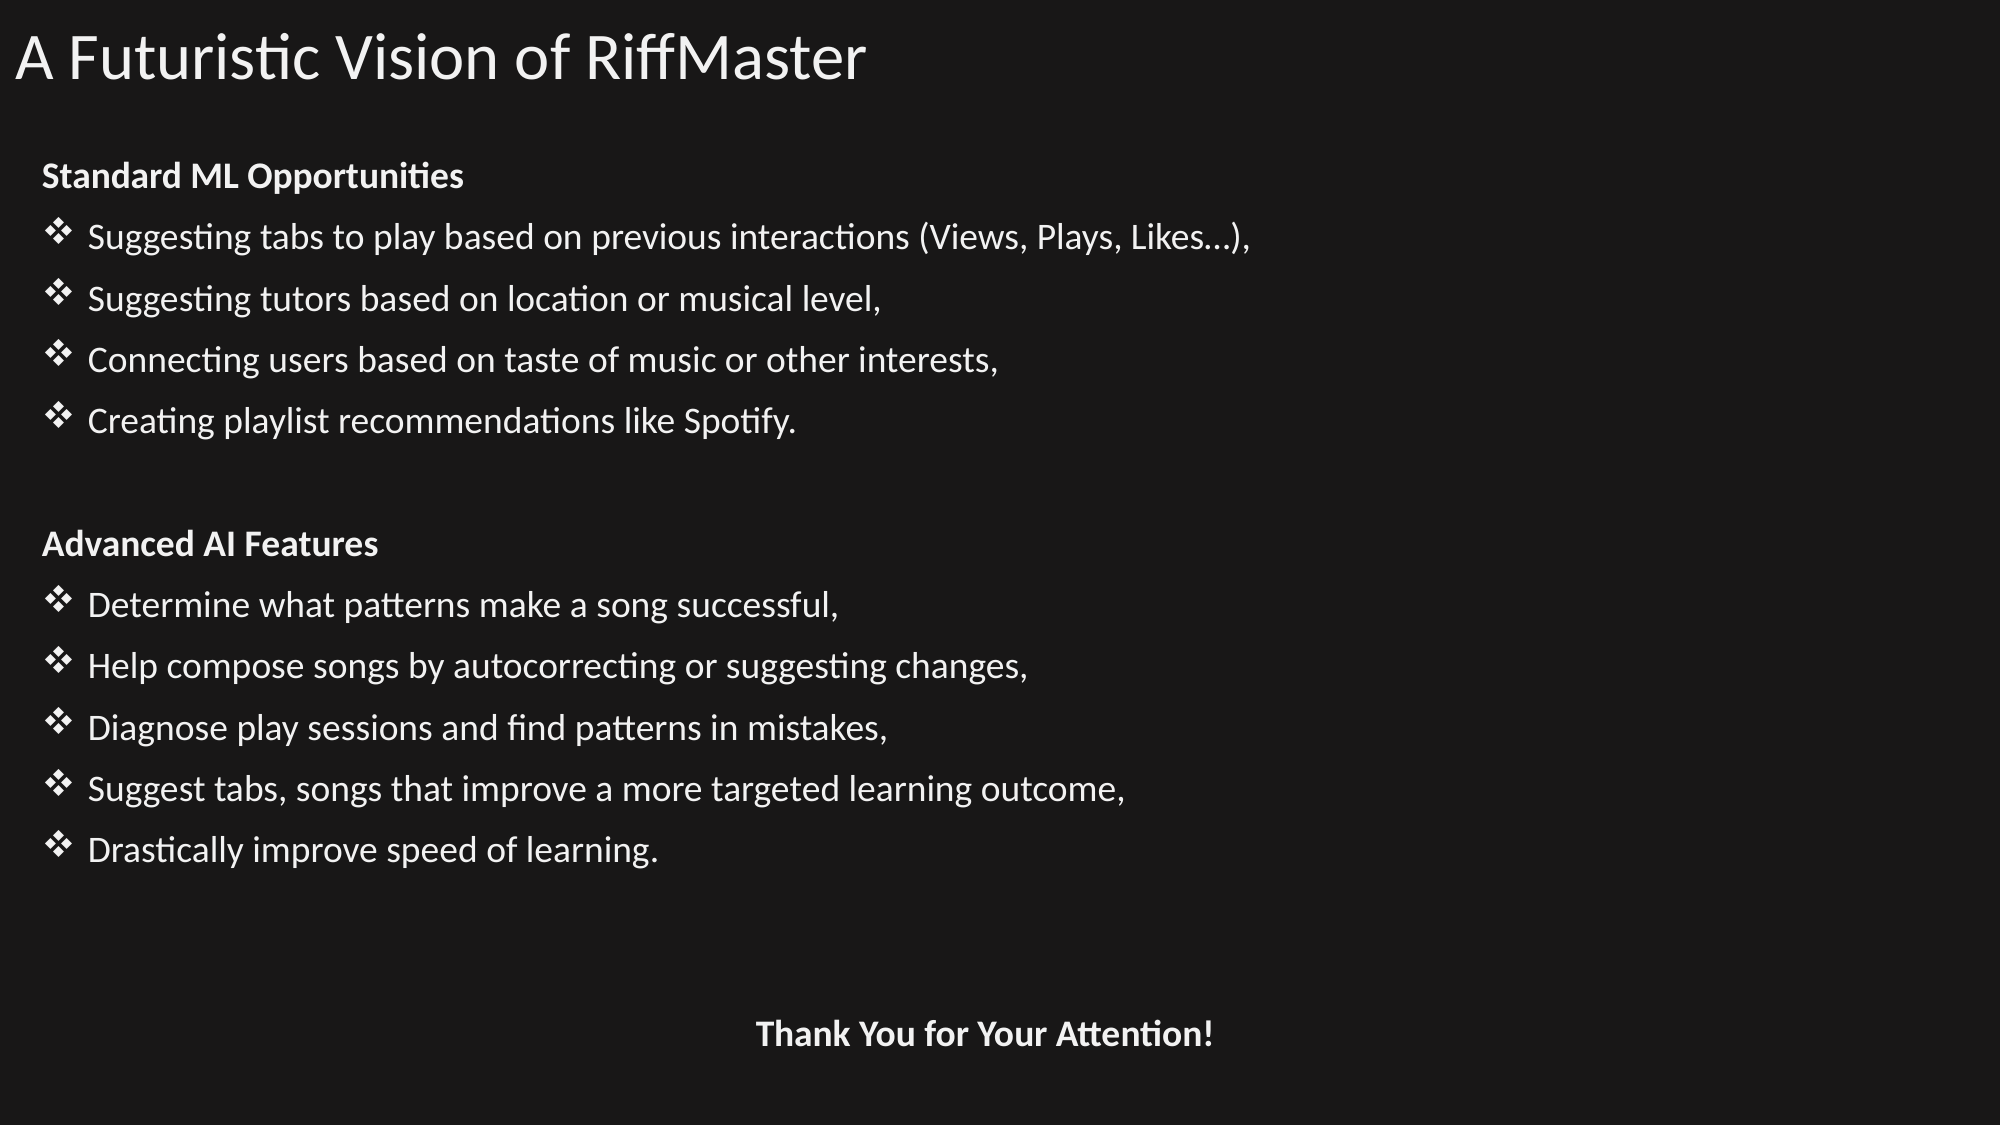

# A Futuristic Vision of RiffMaster
Standard ML Opportunities
 Suggesting tabs to play based on previous interactions (Views, Plays, Likes…),
 Suggesting tutors based on location or musical level,
 Connecting users based on taste of music or other interests,
 Creating playlist recommendations like Spotify.

Advanced AI Features
 Determine what patterns make a song successful,
 Help compose songs by autocorrecting or suggesting changes,
 Diagnose play sessions and find patterns in mistakes,
 Suggest tabs, songs that improve a more targeted learning outcome,
 Drastically improve speed of learning.

                                                                                    Thank You for Your Attention!